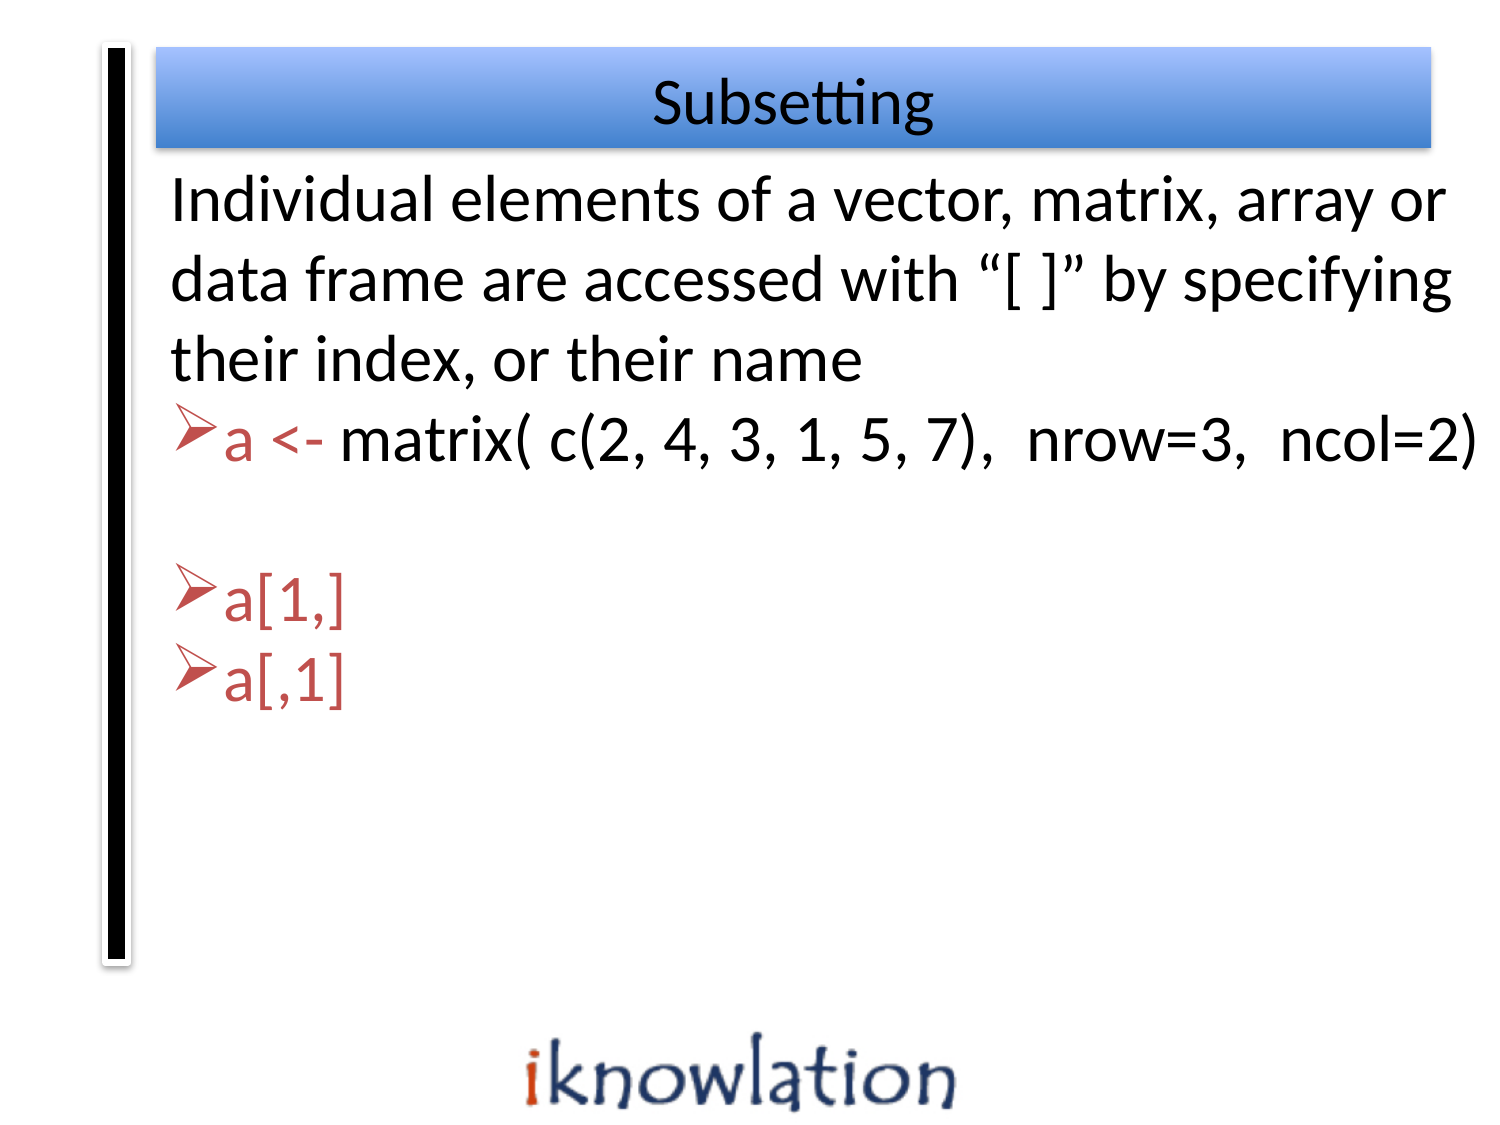

Subsetting
Individual elements of a vector, matrix, array or data frame are accessed with “[ ]” by specifying their index, or their name
a <- matrix( c(2, 4, 3, 1, 5, 7),  nrow=3,  ncol=2)

a[1,]
a[,1]